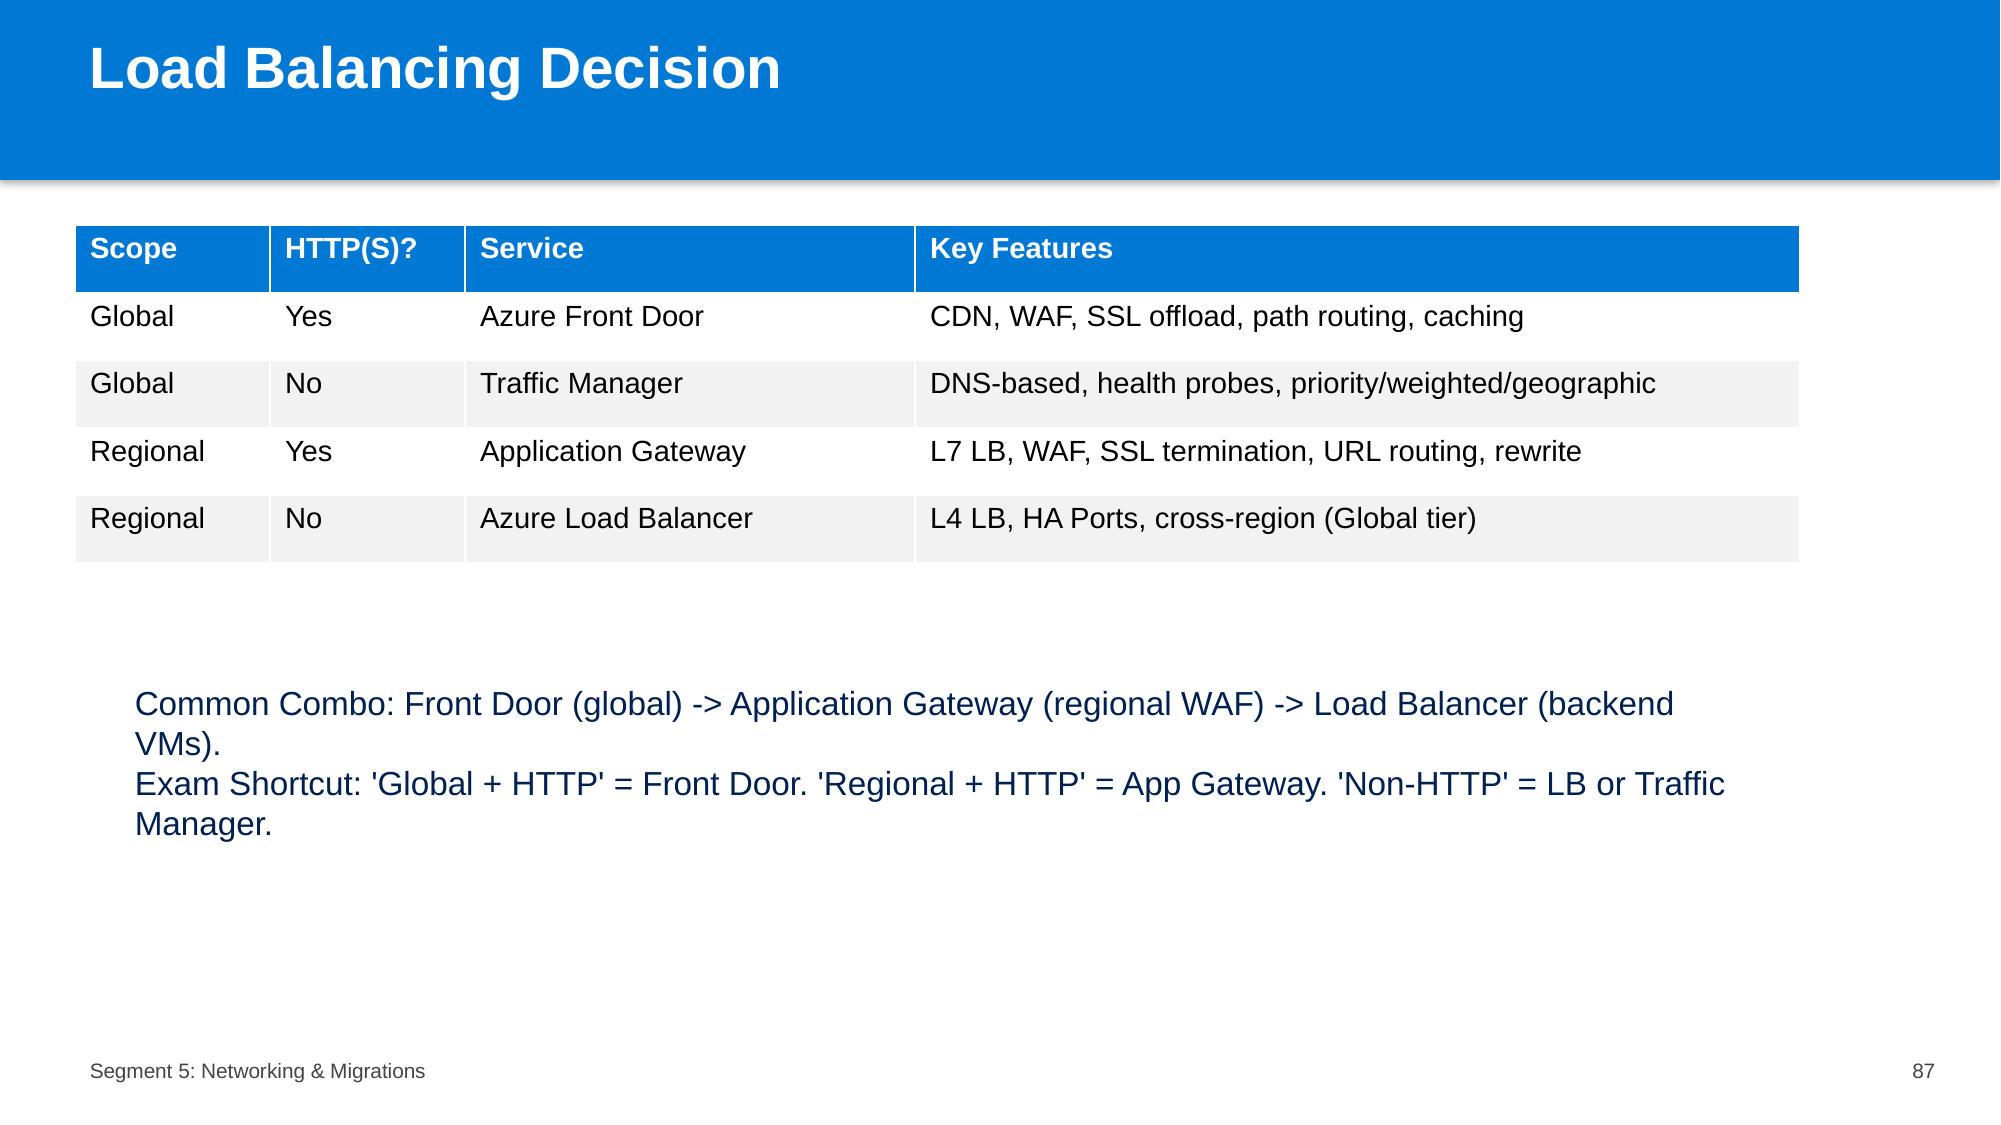

Load Balancing Decision
| Scope | HTTP(S)? | Service | Key Features |
| --- | --- | --- | --- |
| Global | Yes | Azure Front Door | CDN, WAF, SSL offload, path routing, caching |
| Global | No | Traffic Manager | DNS-based, health probes, priority/weighted/geographic |
| Regional | Yes | Application Gateway | L7 LB, WAF, SSL termination, URL routing, rewrite |
| Regional | No | Azure Load Balancer | L4 LB, HA Ports, cross-region (Global tier) |
Common Combo: Front Door (global) -> Application Gateway (regional WAF) -> Load Balancer (backend VMs).
Exam Shortcut: 'Global + HTTP' = Front Door. 'Regional + HTTP' = App Gateway. 'Non-HTTP' = LB or Traffic Manager.
Segment 5: Networking & Migrations
87